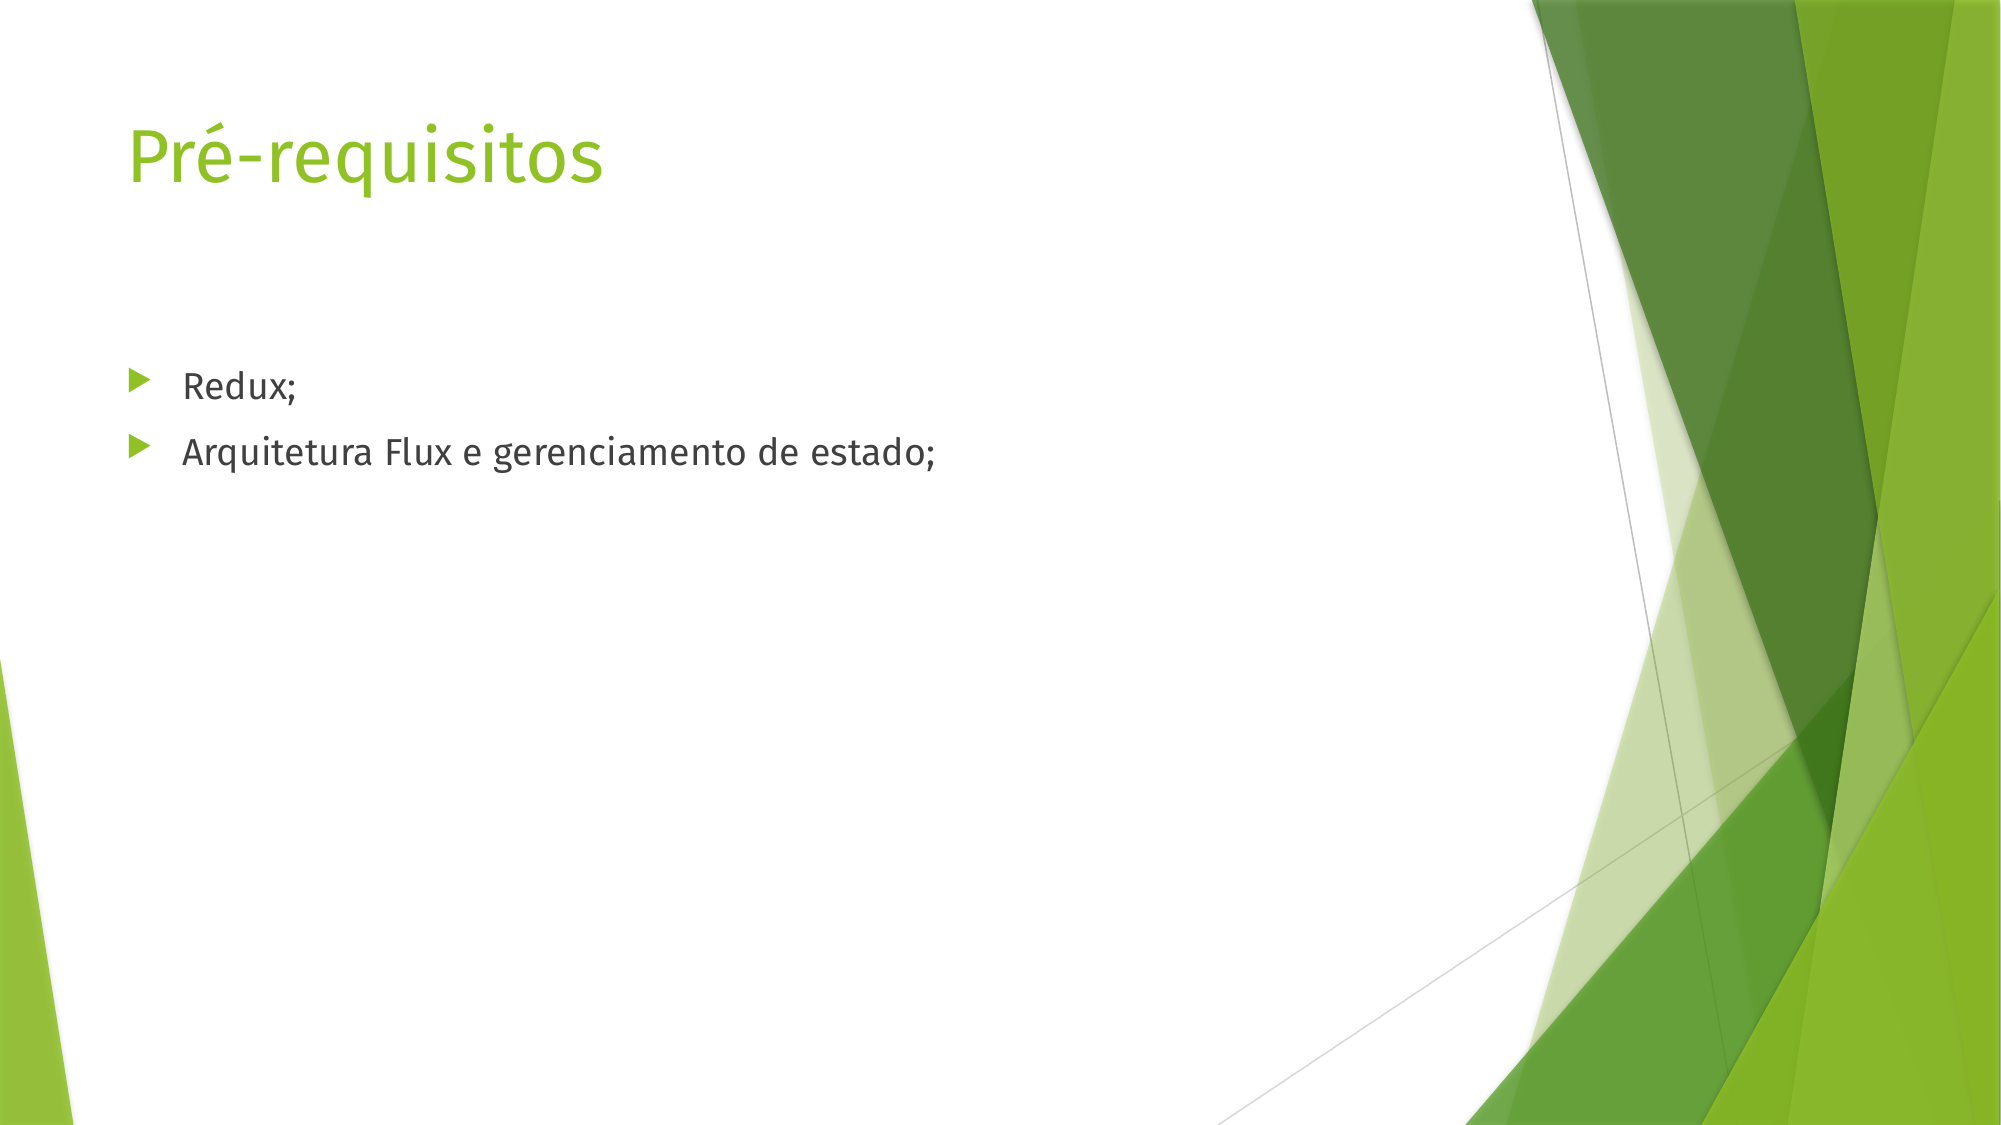

# Pré-requisitos
Redux;
Arquitetura Flux e gerenciamento de estado;